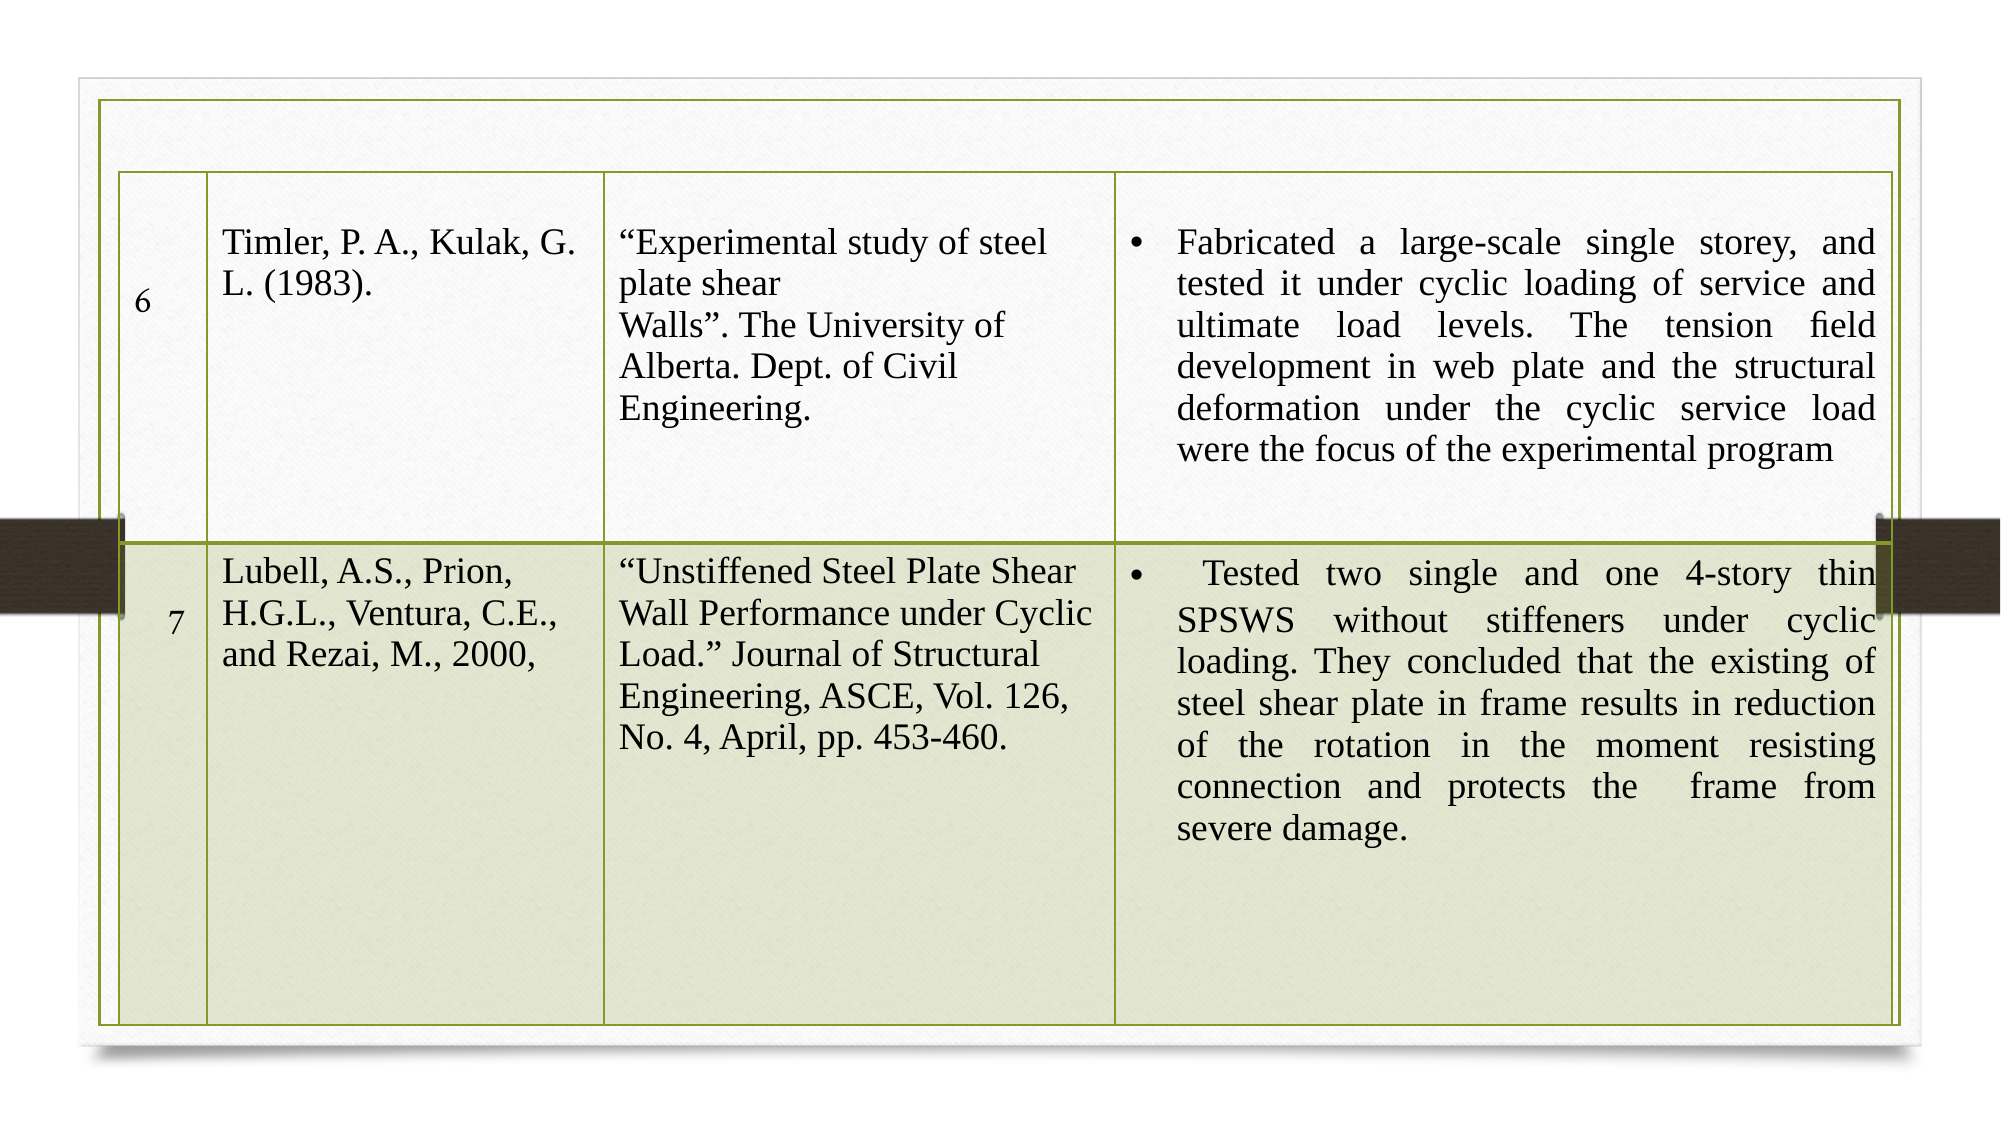

| 6 | Timler, P. A., Kulak, G. L. (1983). | “Experimental study of steel plate shear Walls”. The University of Alberta. Dept. of Civil Engineering. | Fabricated a large-scale single storey, and tested it under cyclic loading of service and ultimate load levels. The tension ﬁeld development in web plate and the structural deformation under the cyclic service load were the focus of the experimental program |
| --- | --- | --- | --- |
| 7 | Lubell, A.S., Prion, H.G.L., Ventura, C.E., and Rezai, M., 2000, | “Unstiffened Steel Plate Shear Wall Performance under Cyclic Load.” Journal of Structural Engineering, ASCE, Vol. 126, No. 4, April, pp. 453-460. | Tested two single and one 4-story thin SPSWS without stiffeners under cyclic loading. They concluded that the existing of steel shear plate in frame results in reduction of the rotation in the moment resisting connection and protects the frame from severe damage. |
12